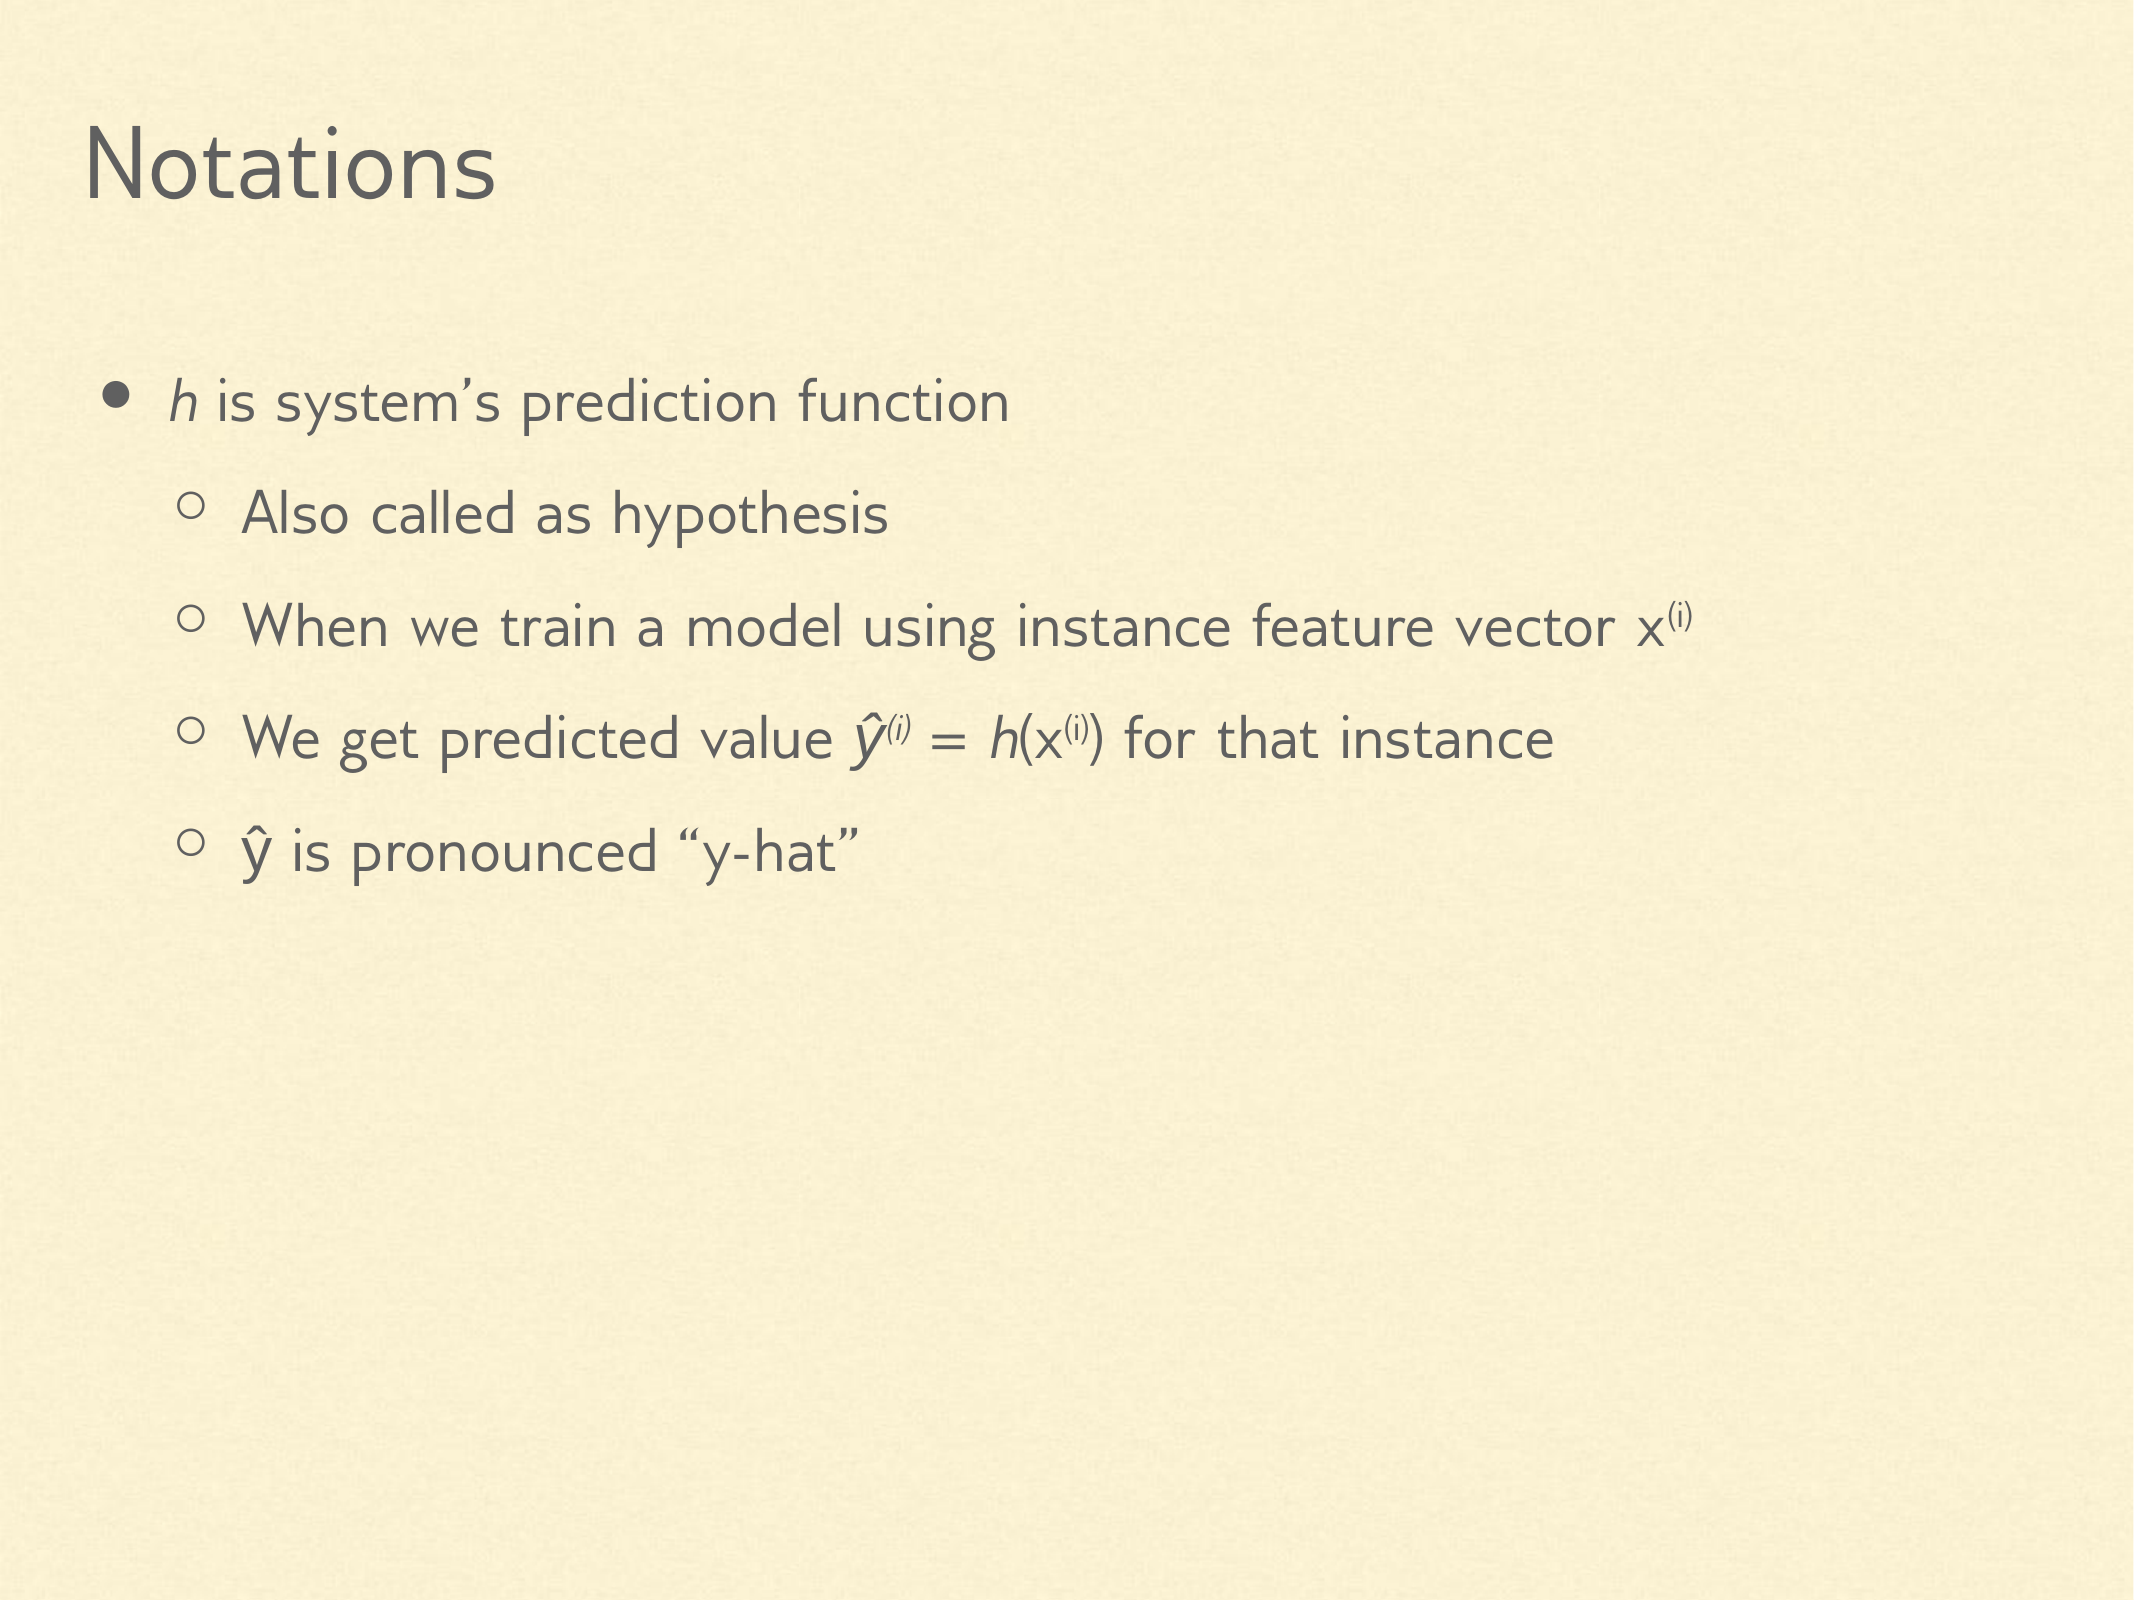

Notations
h is system’s prediction function
Also called as hypothesis
When we train a model using instance feature vector x(i)
We get predicted value ŷ(i) = h(x(i)) for that instance
ŷ is pronounced “y-hat”